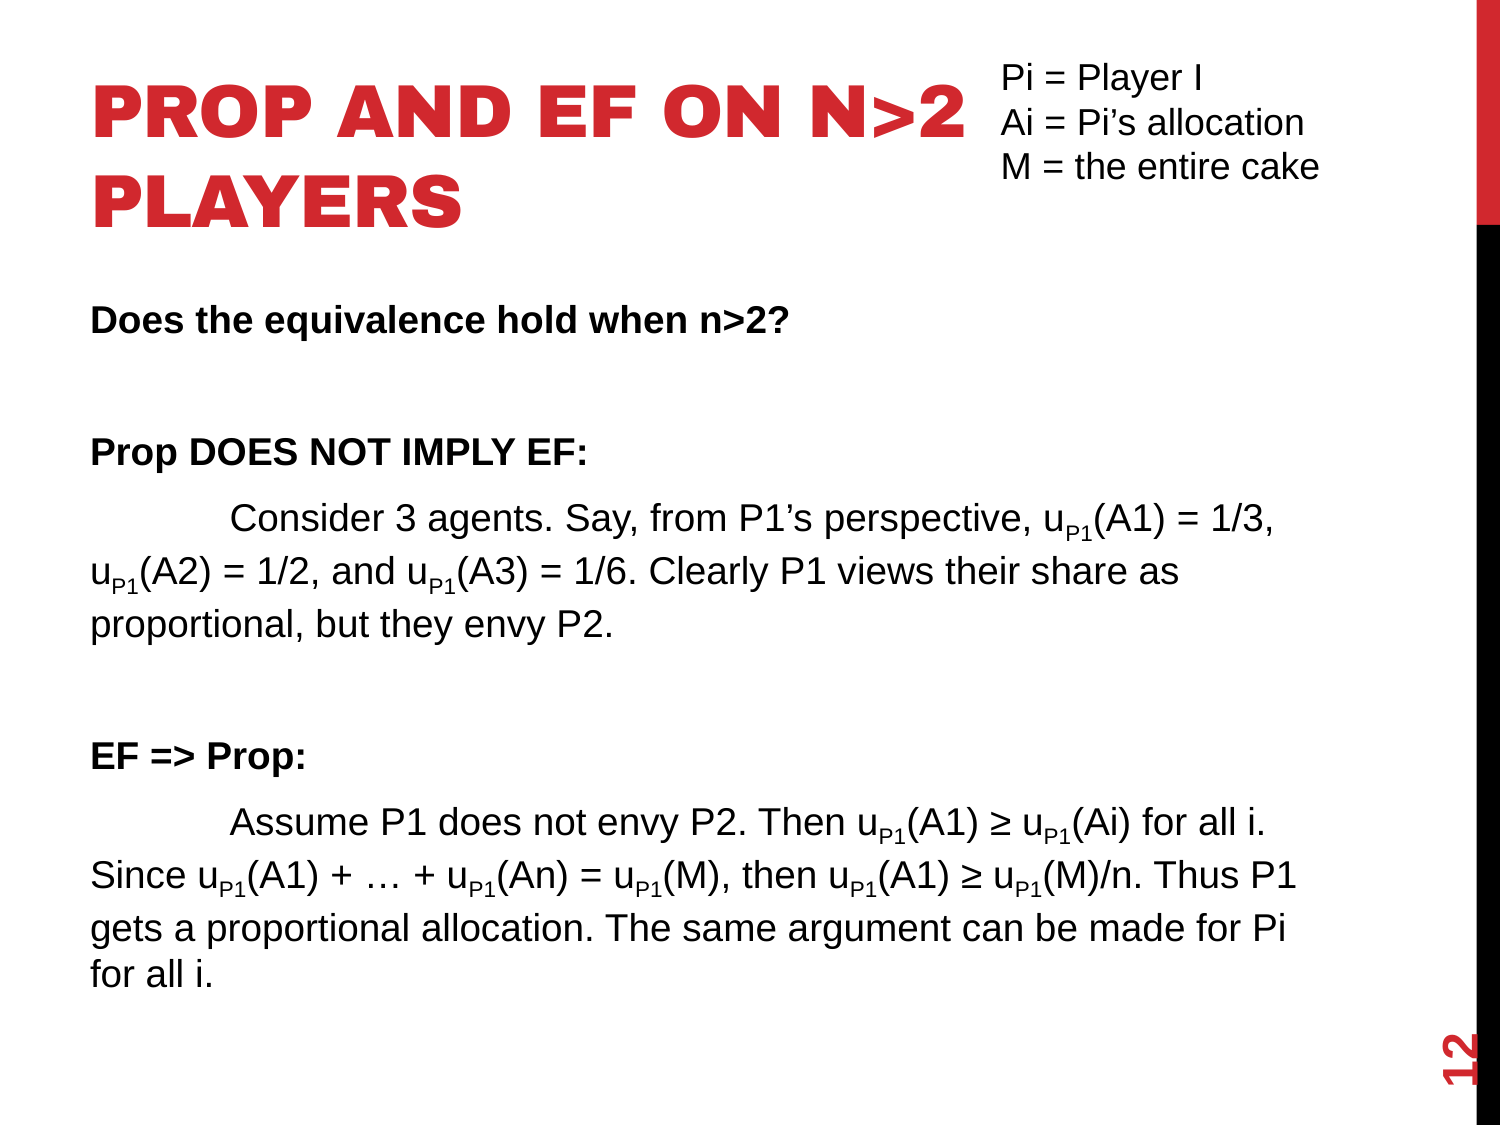

# Prop and EF on n>2 players
Pi = Player I
Ai = Pi’s allocation
M = the entire cake
Does the equivalence hold when n>2?

Prop DOES NOT IMPLY EF:
	Consider 3 agents. Say, from P1’s perspective, uP1(A1) = 1/3, uP1(A2) = 1/2, and uP1(A3) = 1/6. Clearly P1 views their share as proportional, but they envy P2.

EF => Prop:
	Assume P1 does not envy P2. Then uP1(A1) ≥ uP1(Ai) for all i. Since uP1(A1) + … + uP1(An) = uP1(M), then uP1(A1) ≥ uP1(M)/n. Thus P1 gets a proportional allocation. The same argument can be made for Pi for all i.
12